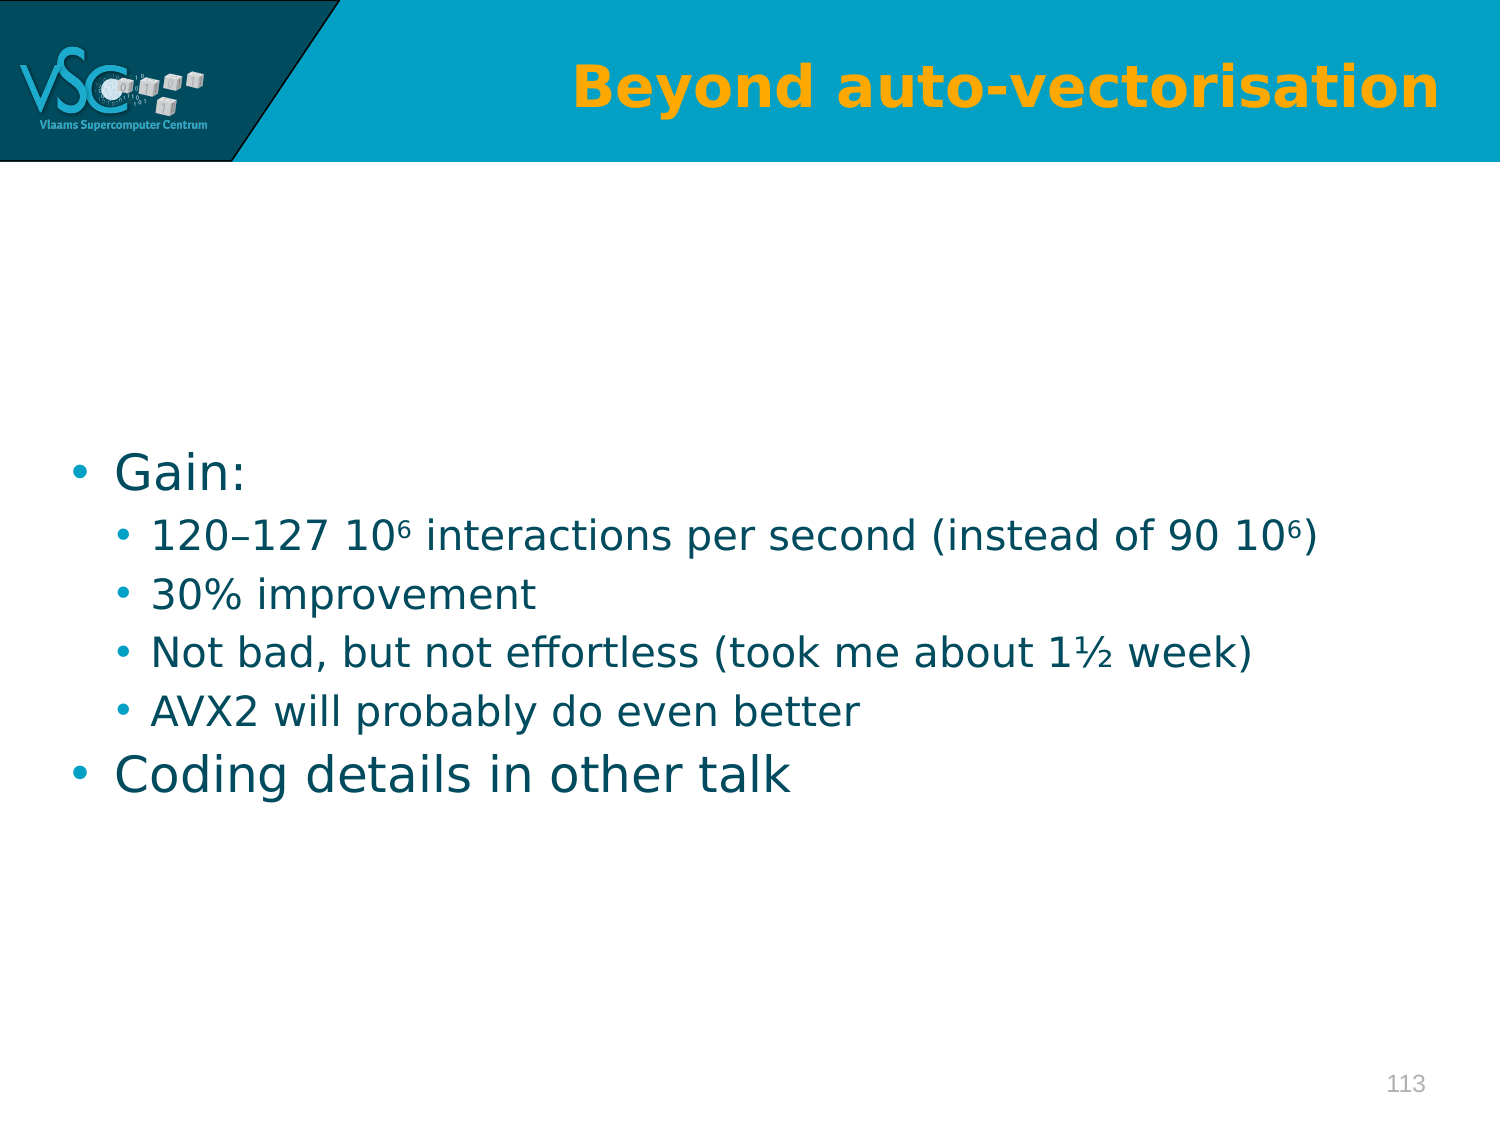

# Beyond auto-vectorisation
Gain:
120–127 106 interactions per second (instead of 90 106)
30% improvement
Not bad, but not effortless (took me about 1½ week)
AVX2 will probably do even better
Coding details in other talk
113